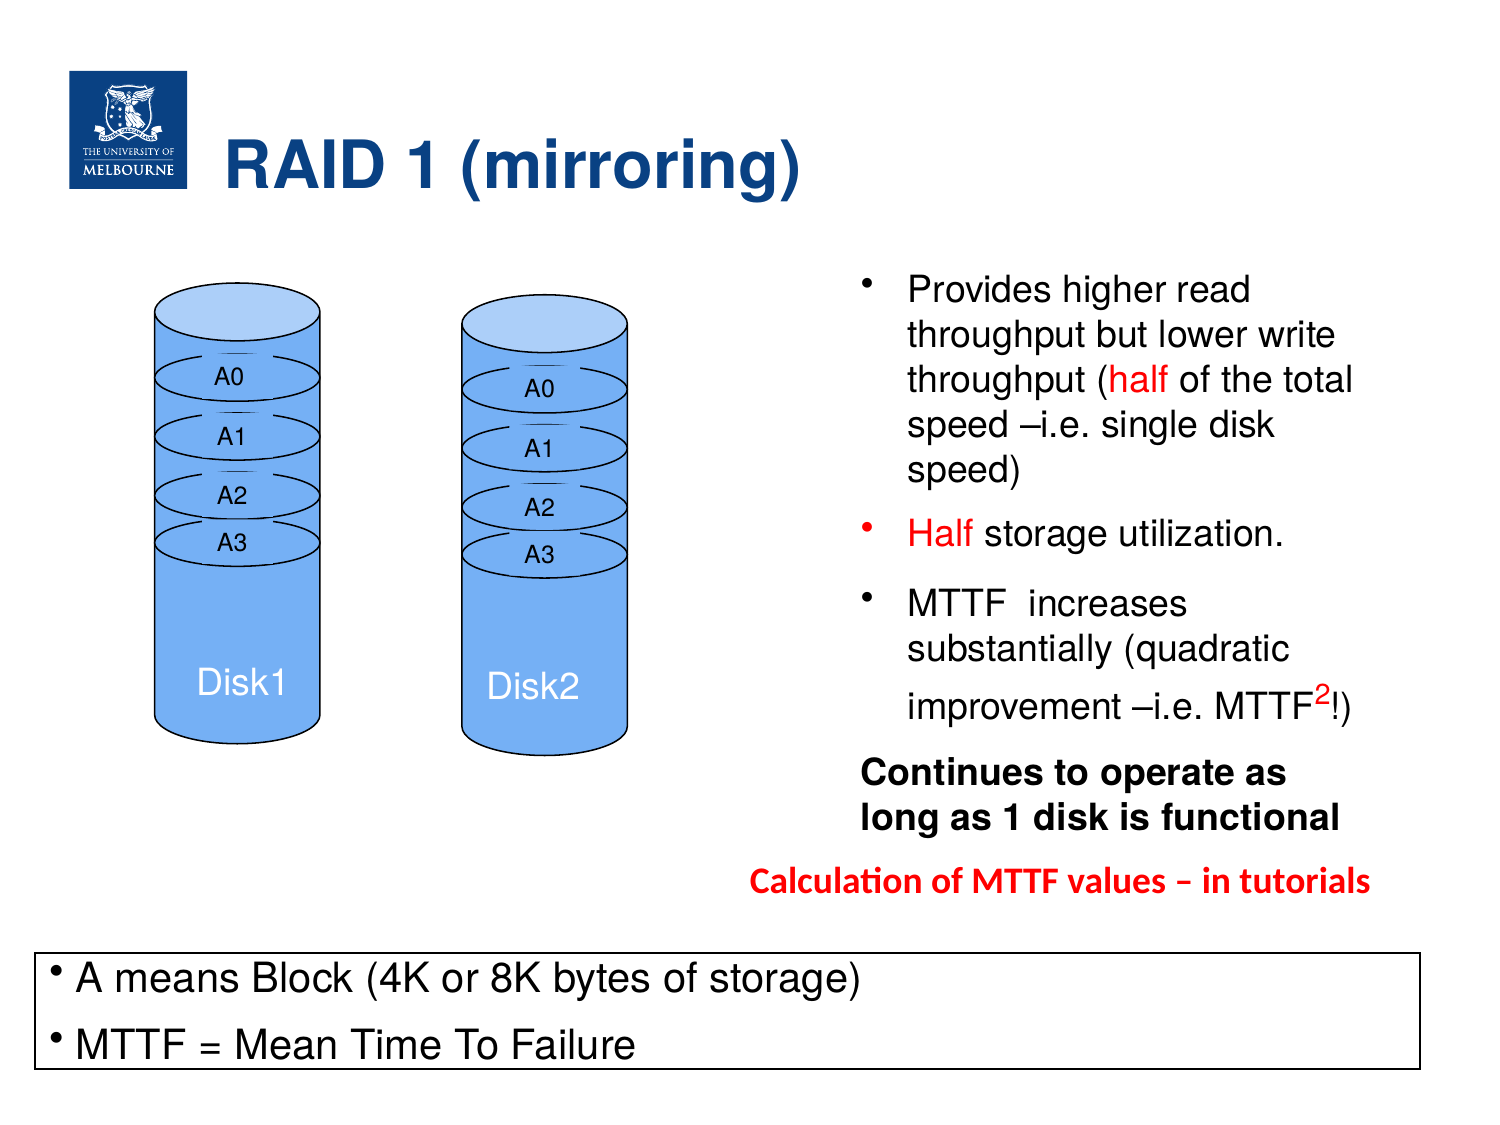

# RAID 1 (mirroring)
Provides higher read throughput but lower write throughput (half of the total speed –i.e. single disk speed)
Half storage utilization.
MTTF  increases substantially (quadratic improvement –i.e. MTTF2!)
Continues to operate as long as 1 disk is functional

A1
A2
A3

A0

A1
A2
A3
A0
Disk1
Disk2
Calculation of MTTF values – in tutorials
 A means Block (4K or 8K bytes of storage)

 MTTF = Mean Time To Failure